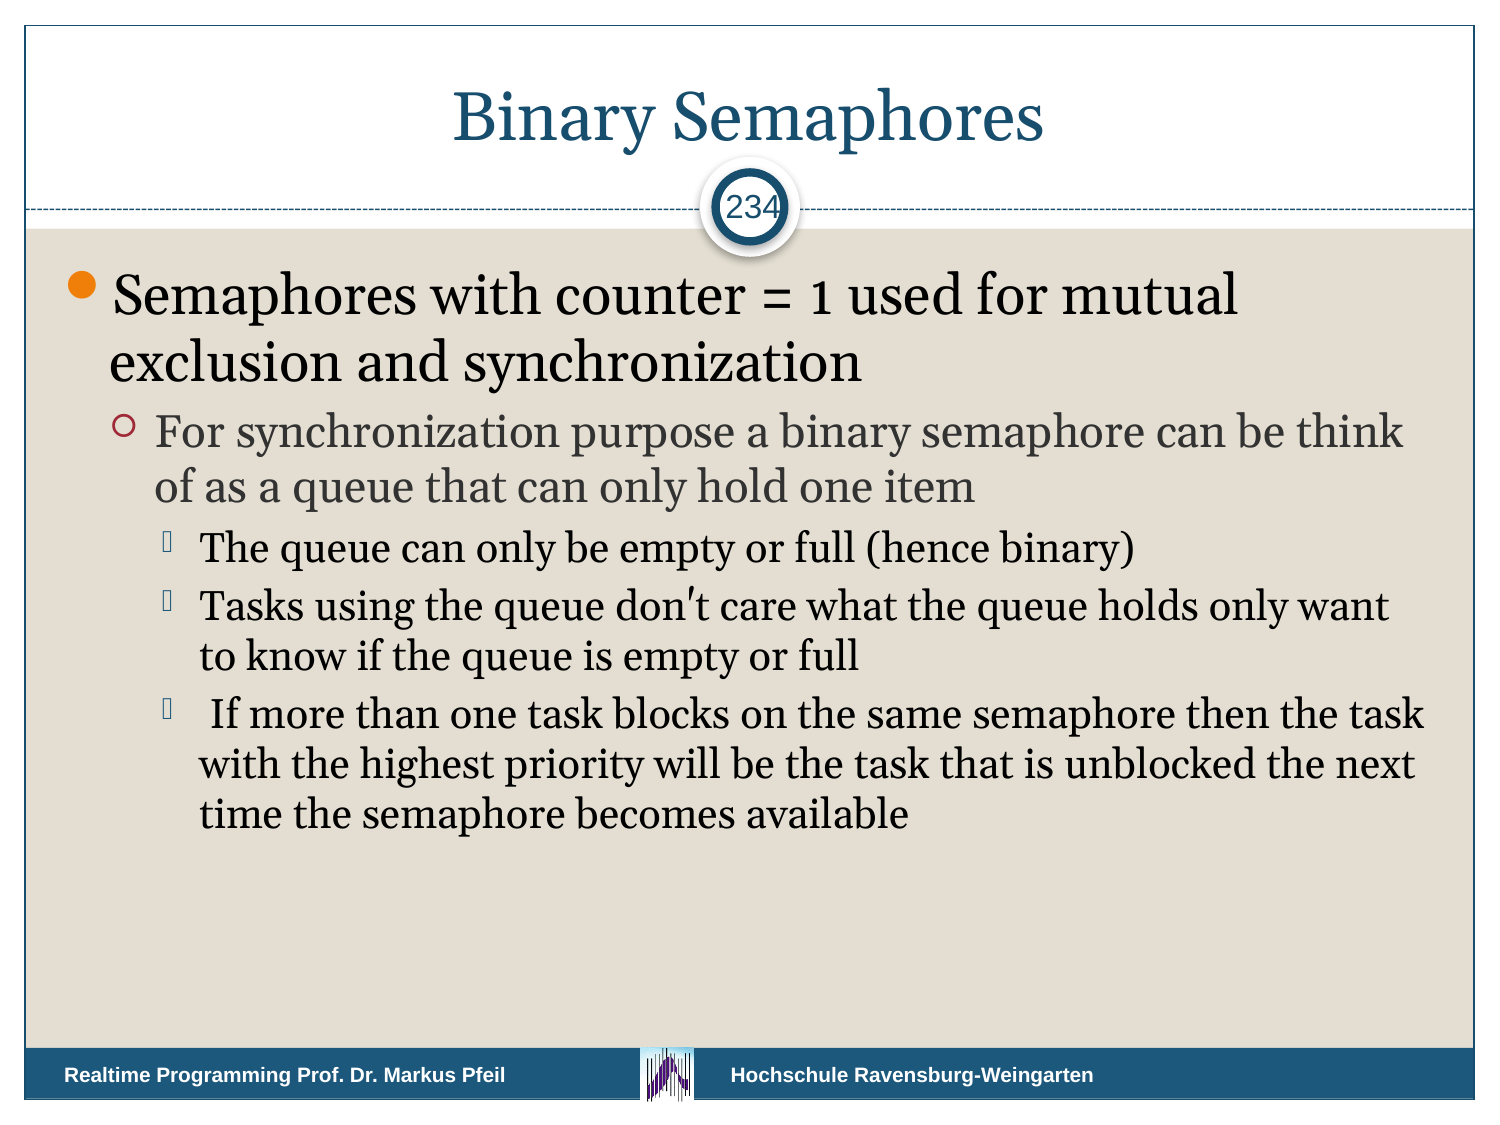

# Binary Semaphores
234
Semaphores with counter = 1 used for mutual exclusion and synchronization
For synchronization purpose a binary semaphore can be think of as a queue that can only hold one item
The queue can only be empty or full (hence binary)
Tasks using the queue don't care what the queue holds only want to know if the queue is empty or full
 If more than one task blocks on the same semaphore then the task with the highest priority will be the task that is unblocked the next time the semaphore becomes available
Realtime Programming Prof. Dr. Markus Pfeil